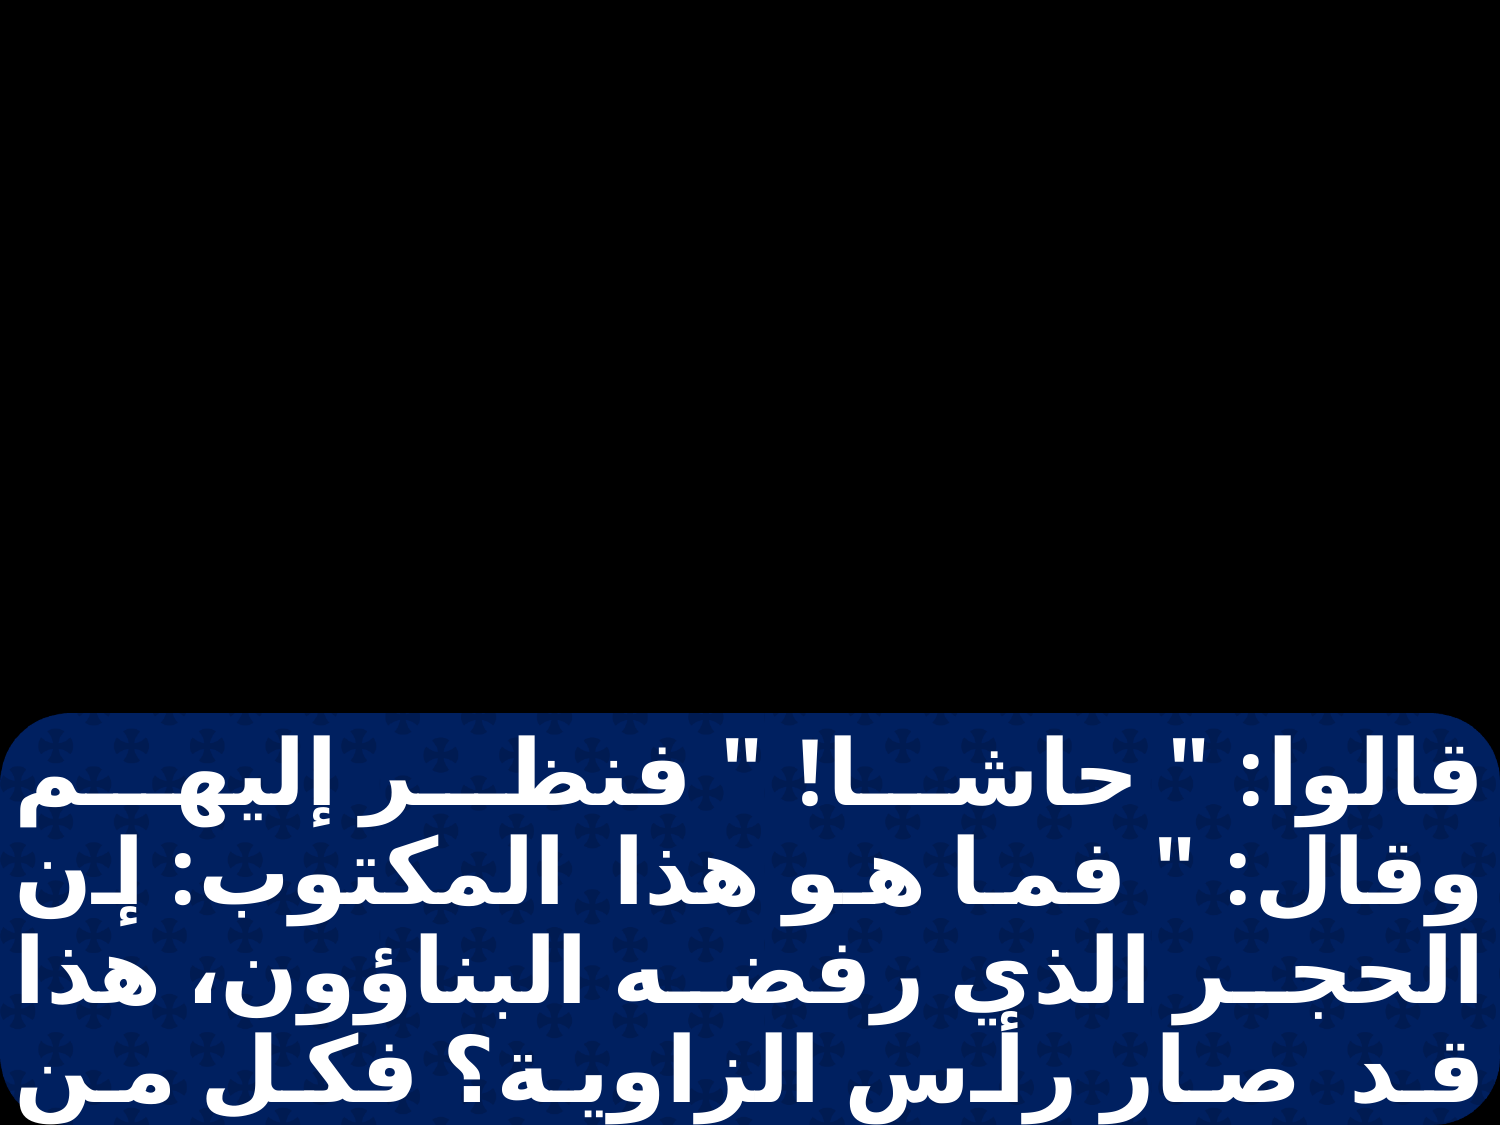

قالوا: " حاشا! " فنظر إليهم وقال: " فما هو هذا  المكتوب: إن الحجر الذي رفضه البناؤون، هذا قد  صار رأس الزاوية؟ فكل من يسقط على هذا الحجر  يترضض، ومن يسقط هو عليه يسحقه! ". فطلب